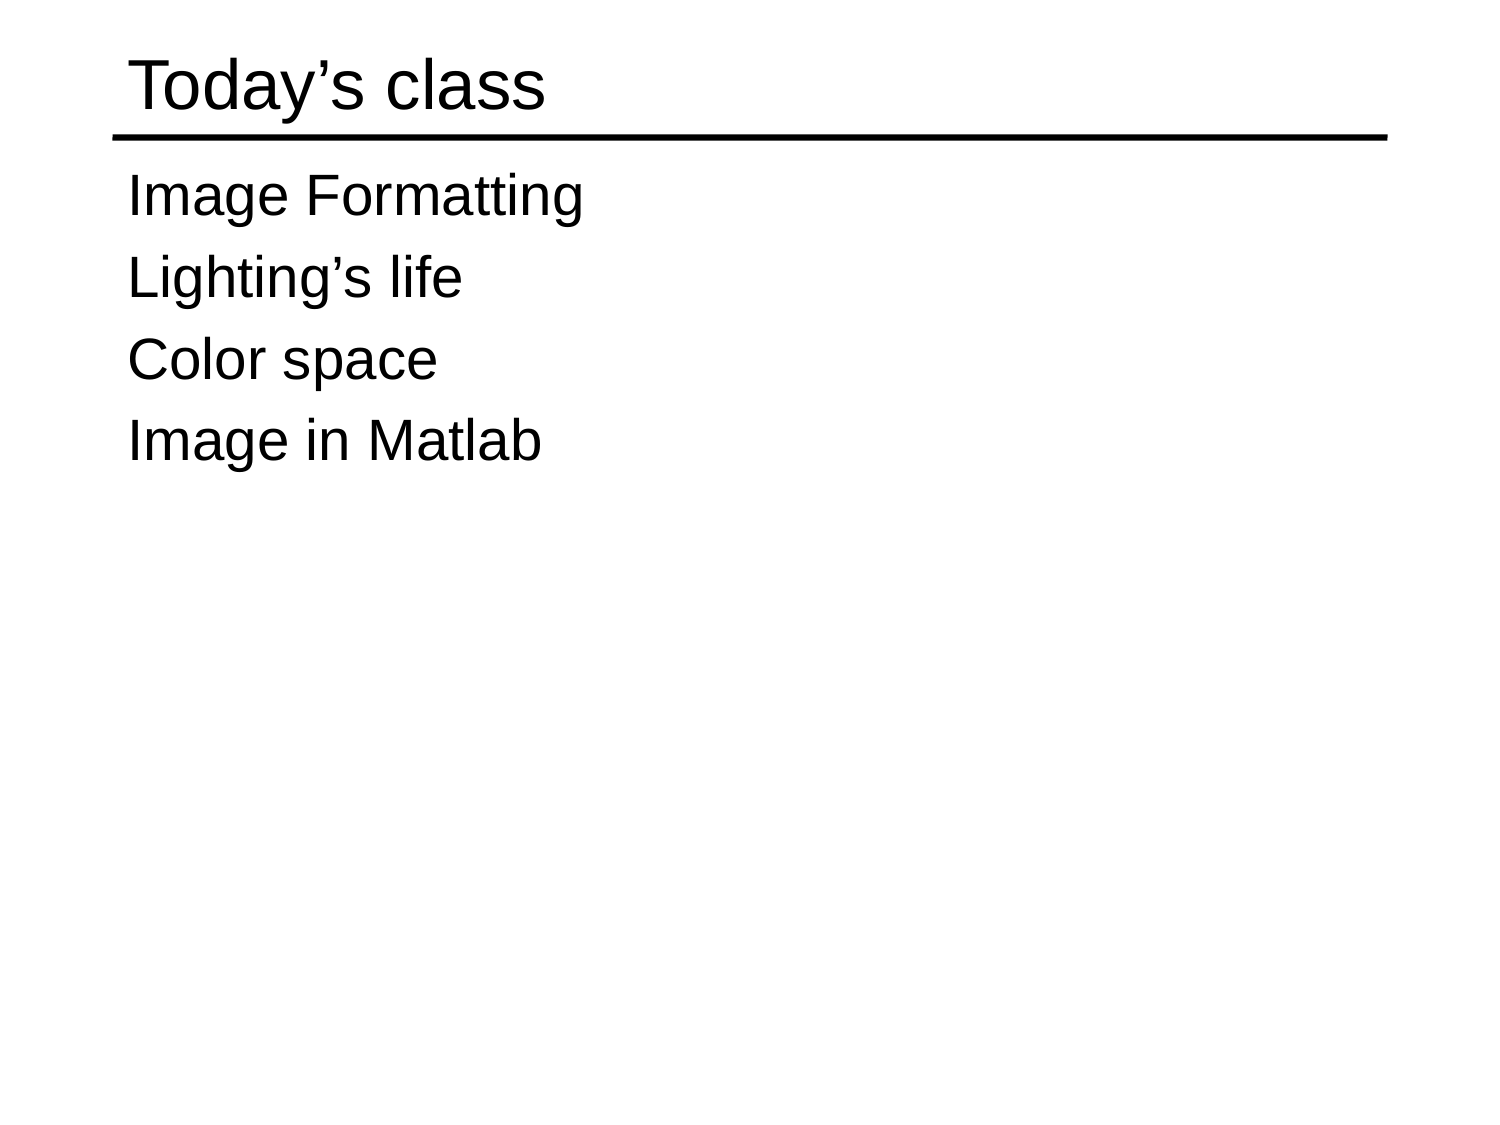

# Today’s class
Image Formatting
Lighting’s life
Color space
Image in Matlab